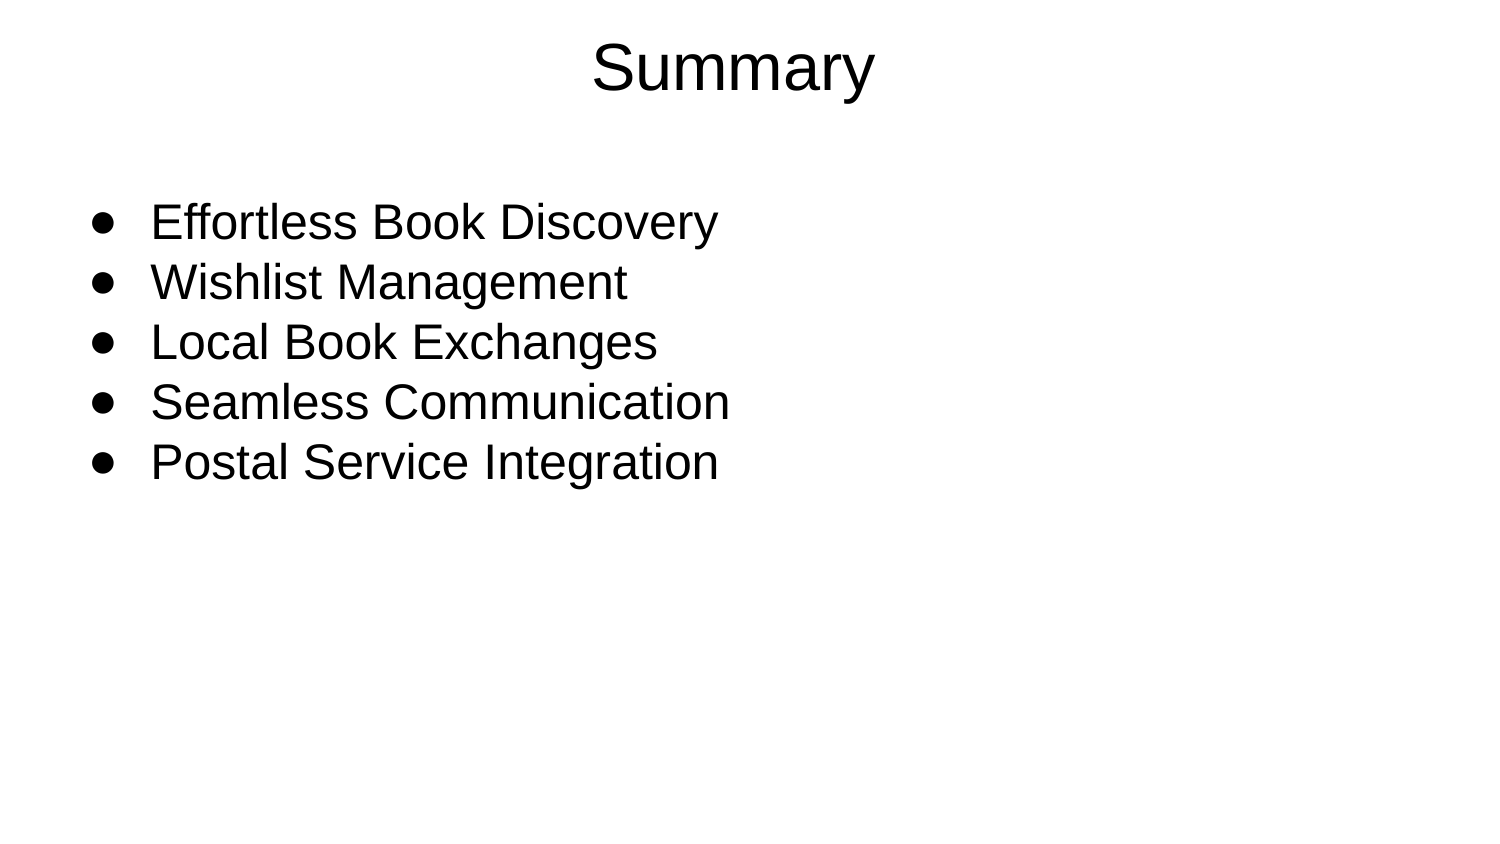

# Summary
Effortless Book Discovery
Wishlist Management
Local Book Exchanges
Seamless Communication
Postal Service Integration